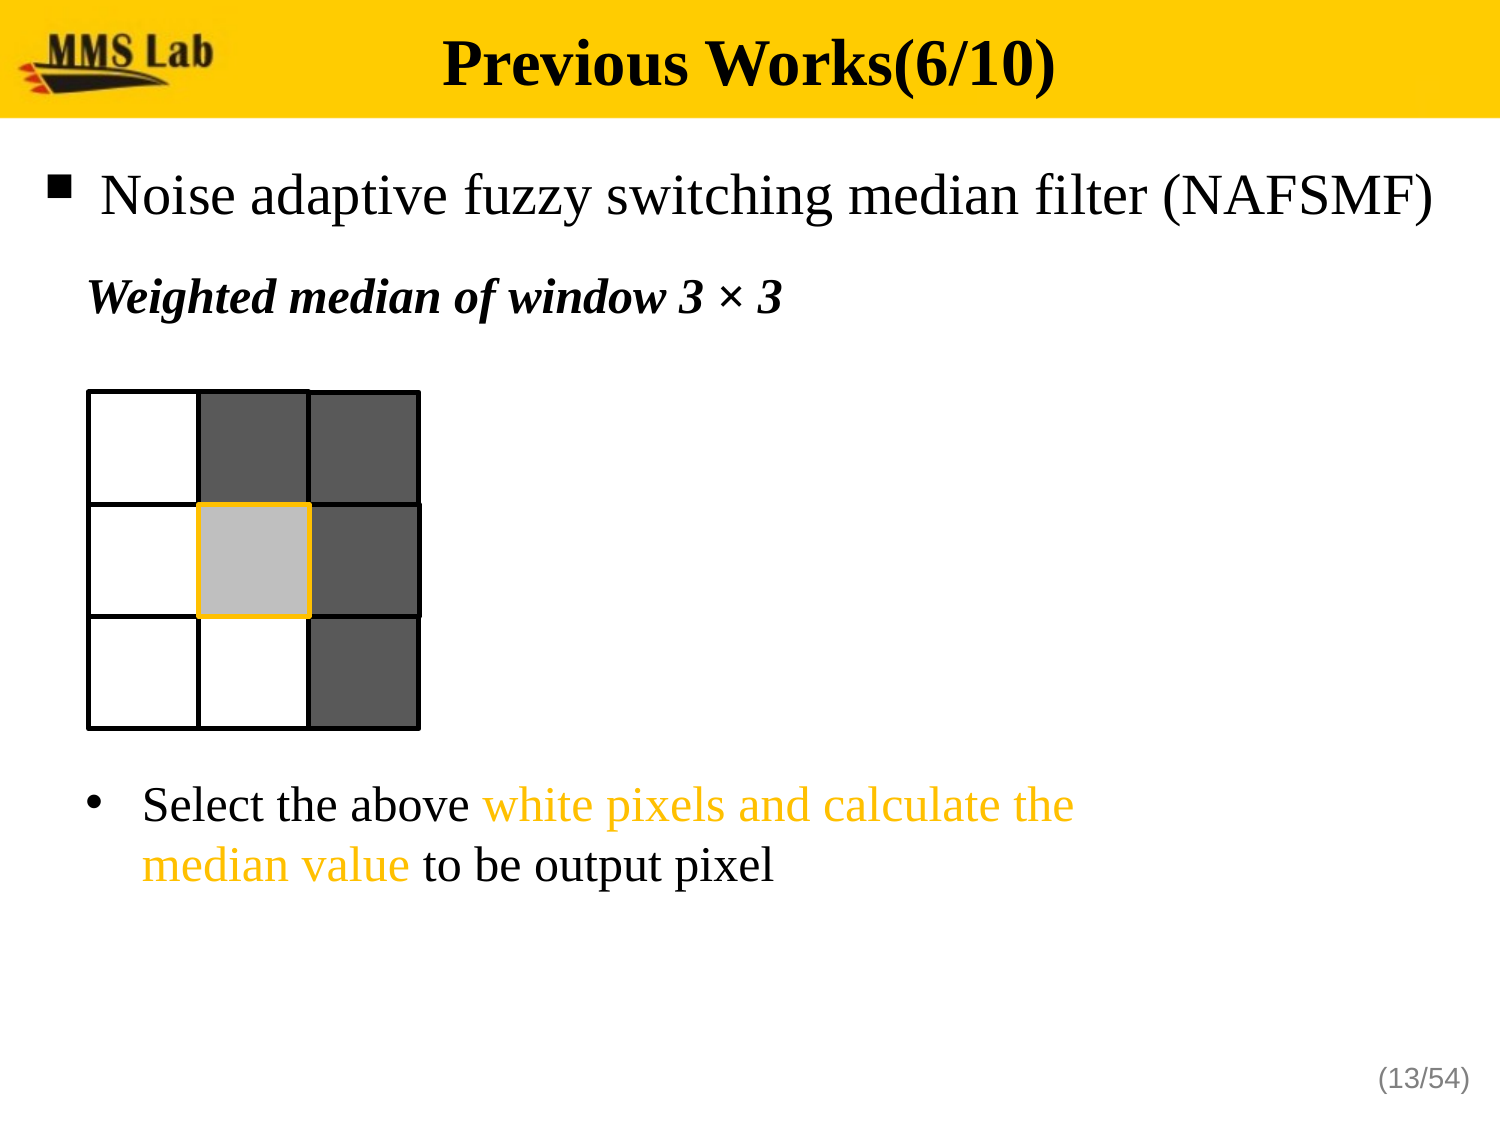

# Previous Works(6/10)
Noise adaptive fuzzy switching median filter (NAFSMF)

Weighted median of window 3 × 3

Select the above white pixels and calculate the median value to be output pixel